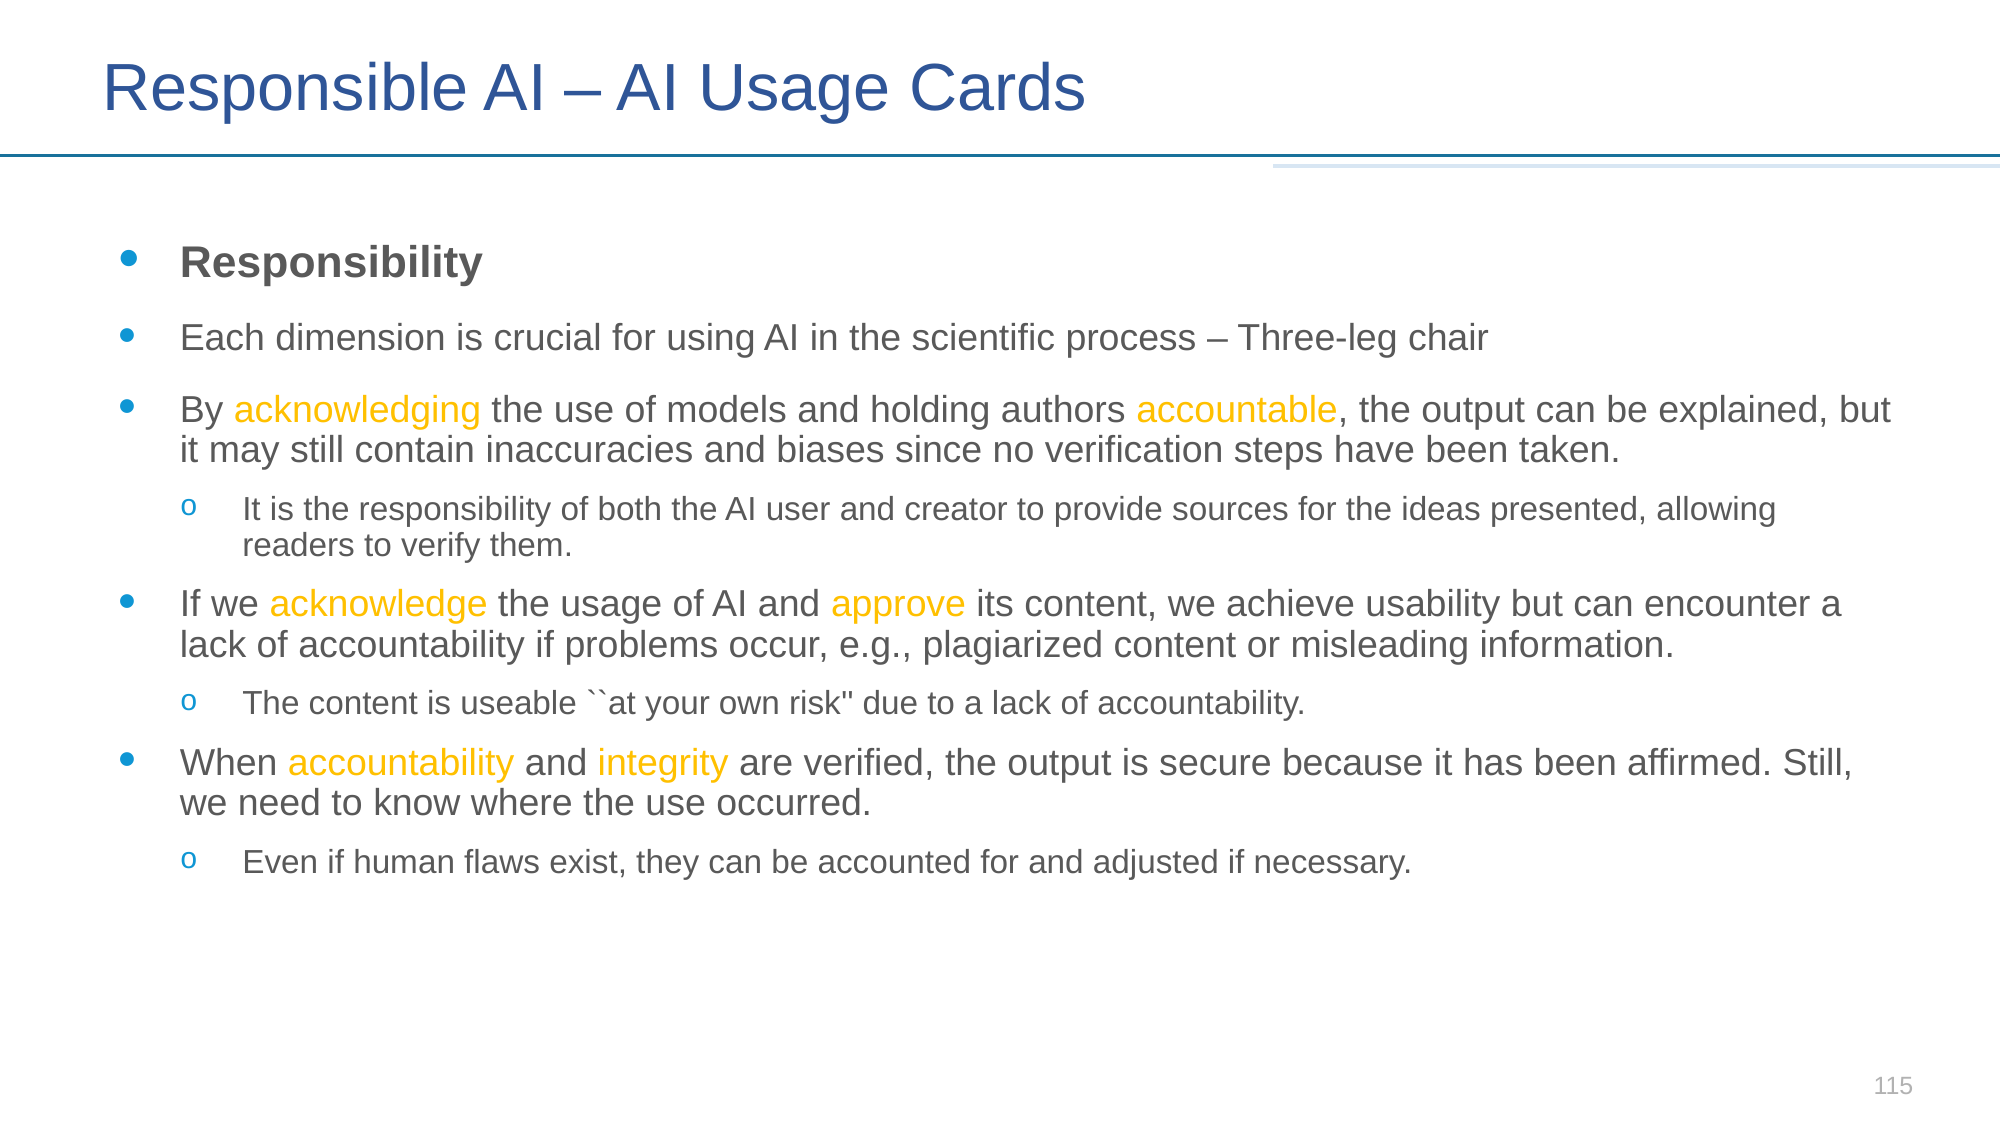

# Responsible AI – AI Usage Cards
Responsibility
Each dimension is crucial for using AI in the scientific process – Three-leg chair
By acknowledging the use of models and holding authors accountable, the output can be explained, but it may still contain inaccuracies and biases since no verification steps have been taken.
It is the responsibility of both the AI user and creator to provide sources for the ideas presented, allowing readers to verify them.
If we acknowledge the usage of AI and approve its content, we achieve usability but can encounter a lack of accountability if problems occur, e.g., plagiarized content or misleading information.
The content is useable ``at your own risk'' due to a lack of accountability.
When accountability and integrity are verified, the output is secure because it has been affirmed. Still, we need to know where the use occurred.
Even if human flaws exist, they can be accounted for and adjusted if necessary.

115